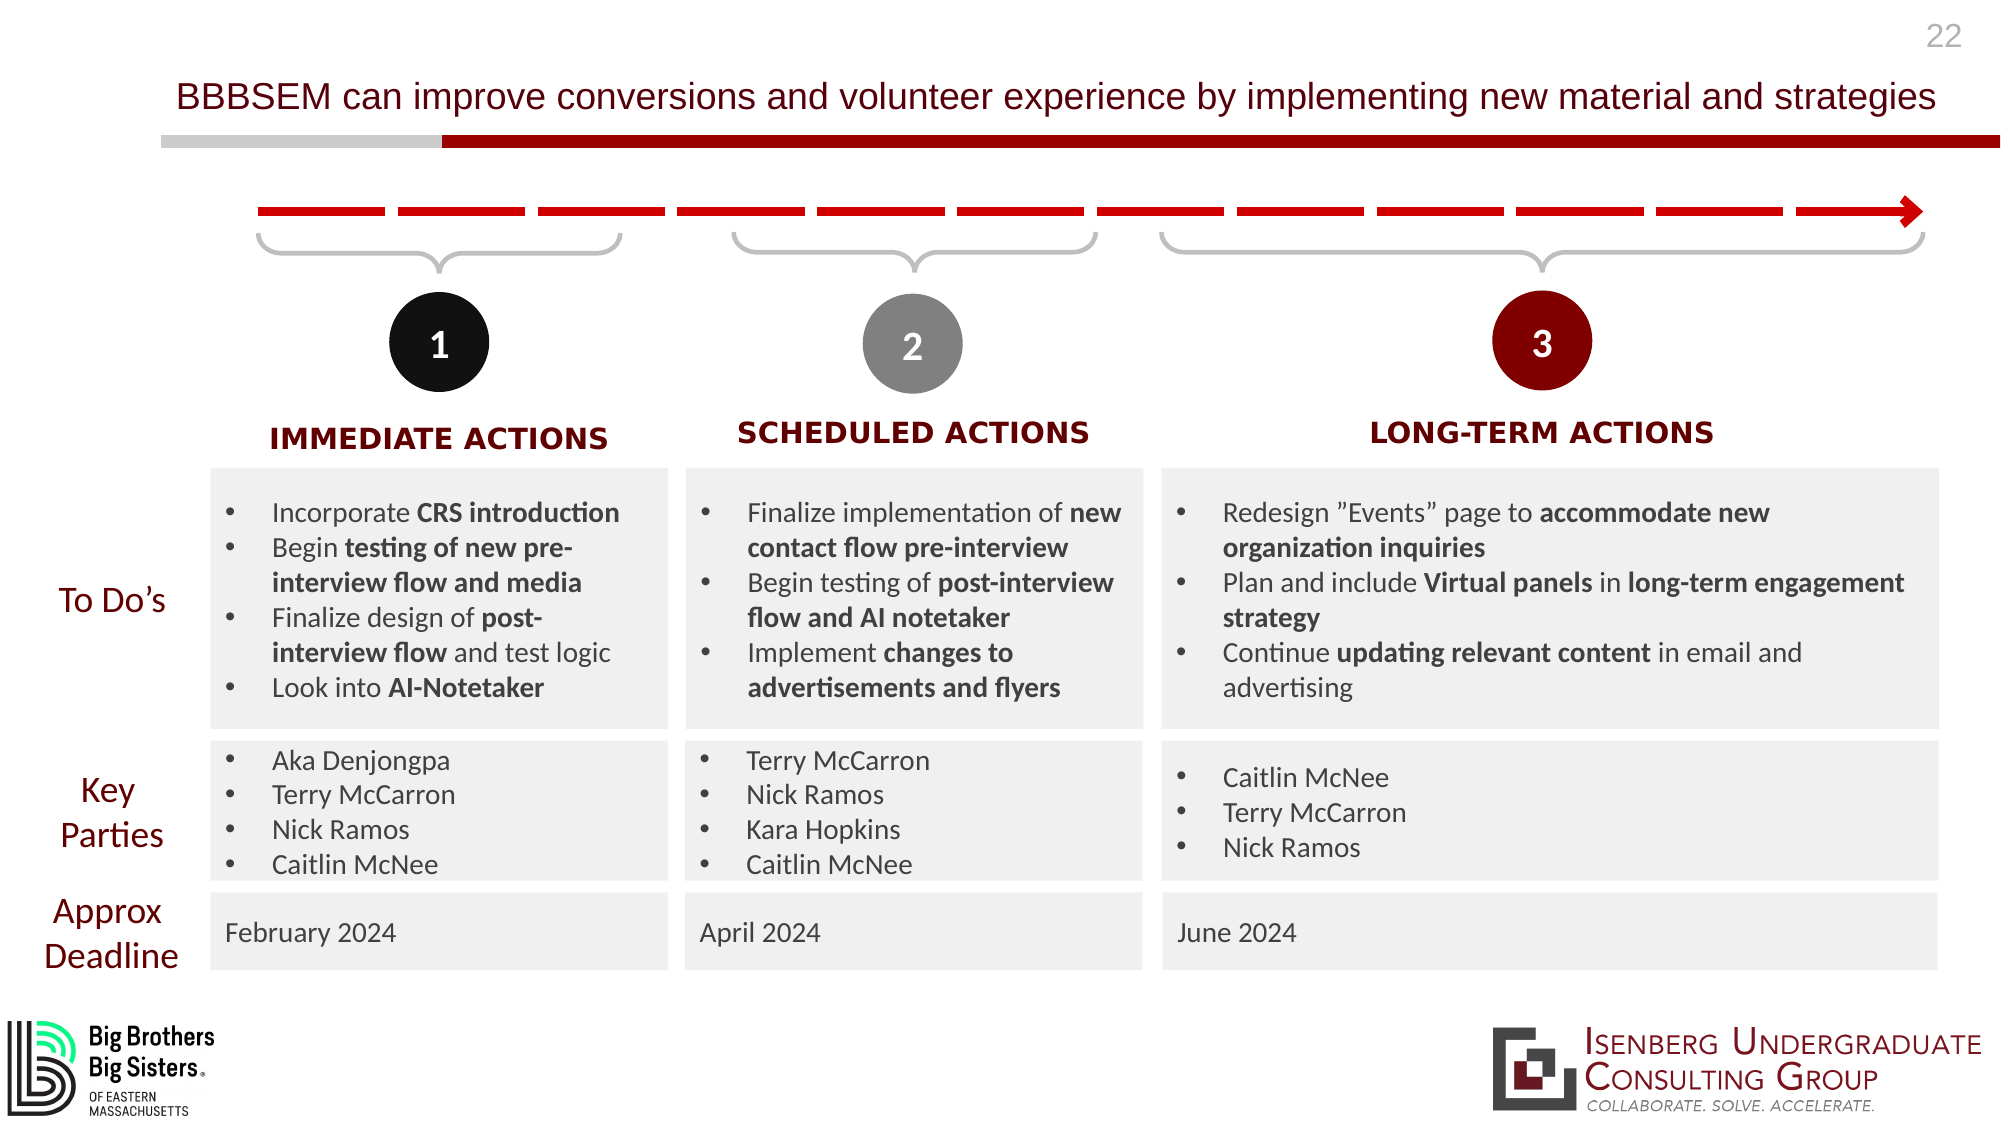

22
BBBSEM can improve conversions and volunteer experience by implementing new material and strategies

3
1
2
SCHEDULED ACTIONS
LONG-TERM ACTIONS
IMMEDIATE ACTIONS
Redesign ”Events” page to accommodate new organization inquiries
Plan and include Virtual panels in long-term engagement strategy
Continue updating relevant content in email and advertising
Incorporate CRS introduction
Begin testing of new pre-interview flow and media
Finalize design of post-interview flow and test logic
Look into AI-Notetaker
Finalize implementation of new contact flow pre-interview
Begin testing of post-interview flow and AI notetaker
Implement changes to advertisements and flyers
To Do’s
Aka Denjongpa
Terry McCarron
Nick Ramos
Caitlin McNee
Terry McCarron
Nick Ramos
Kara Hopkins
Caitlin McNee
Caitlin McNee
Terry McCarron
Nick Ramos
Key
Parties
Approx
Deadline
April 2024
June 2024
February 2024